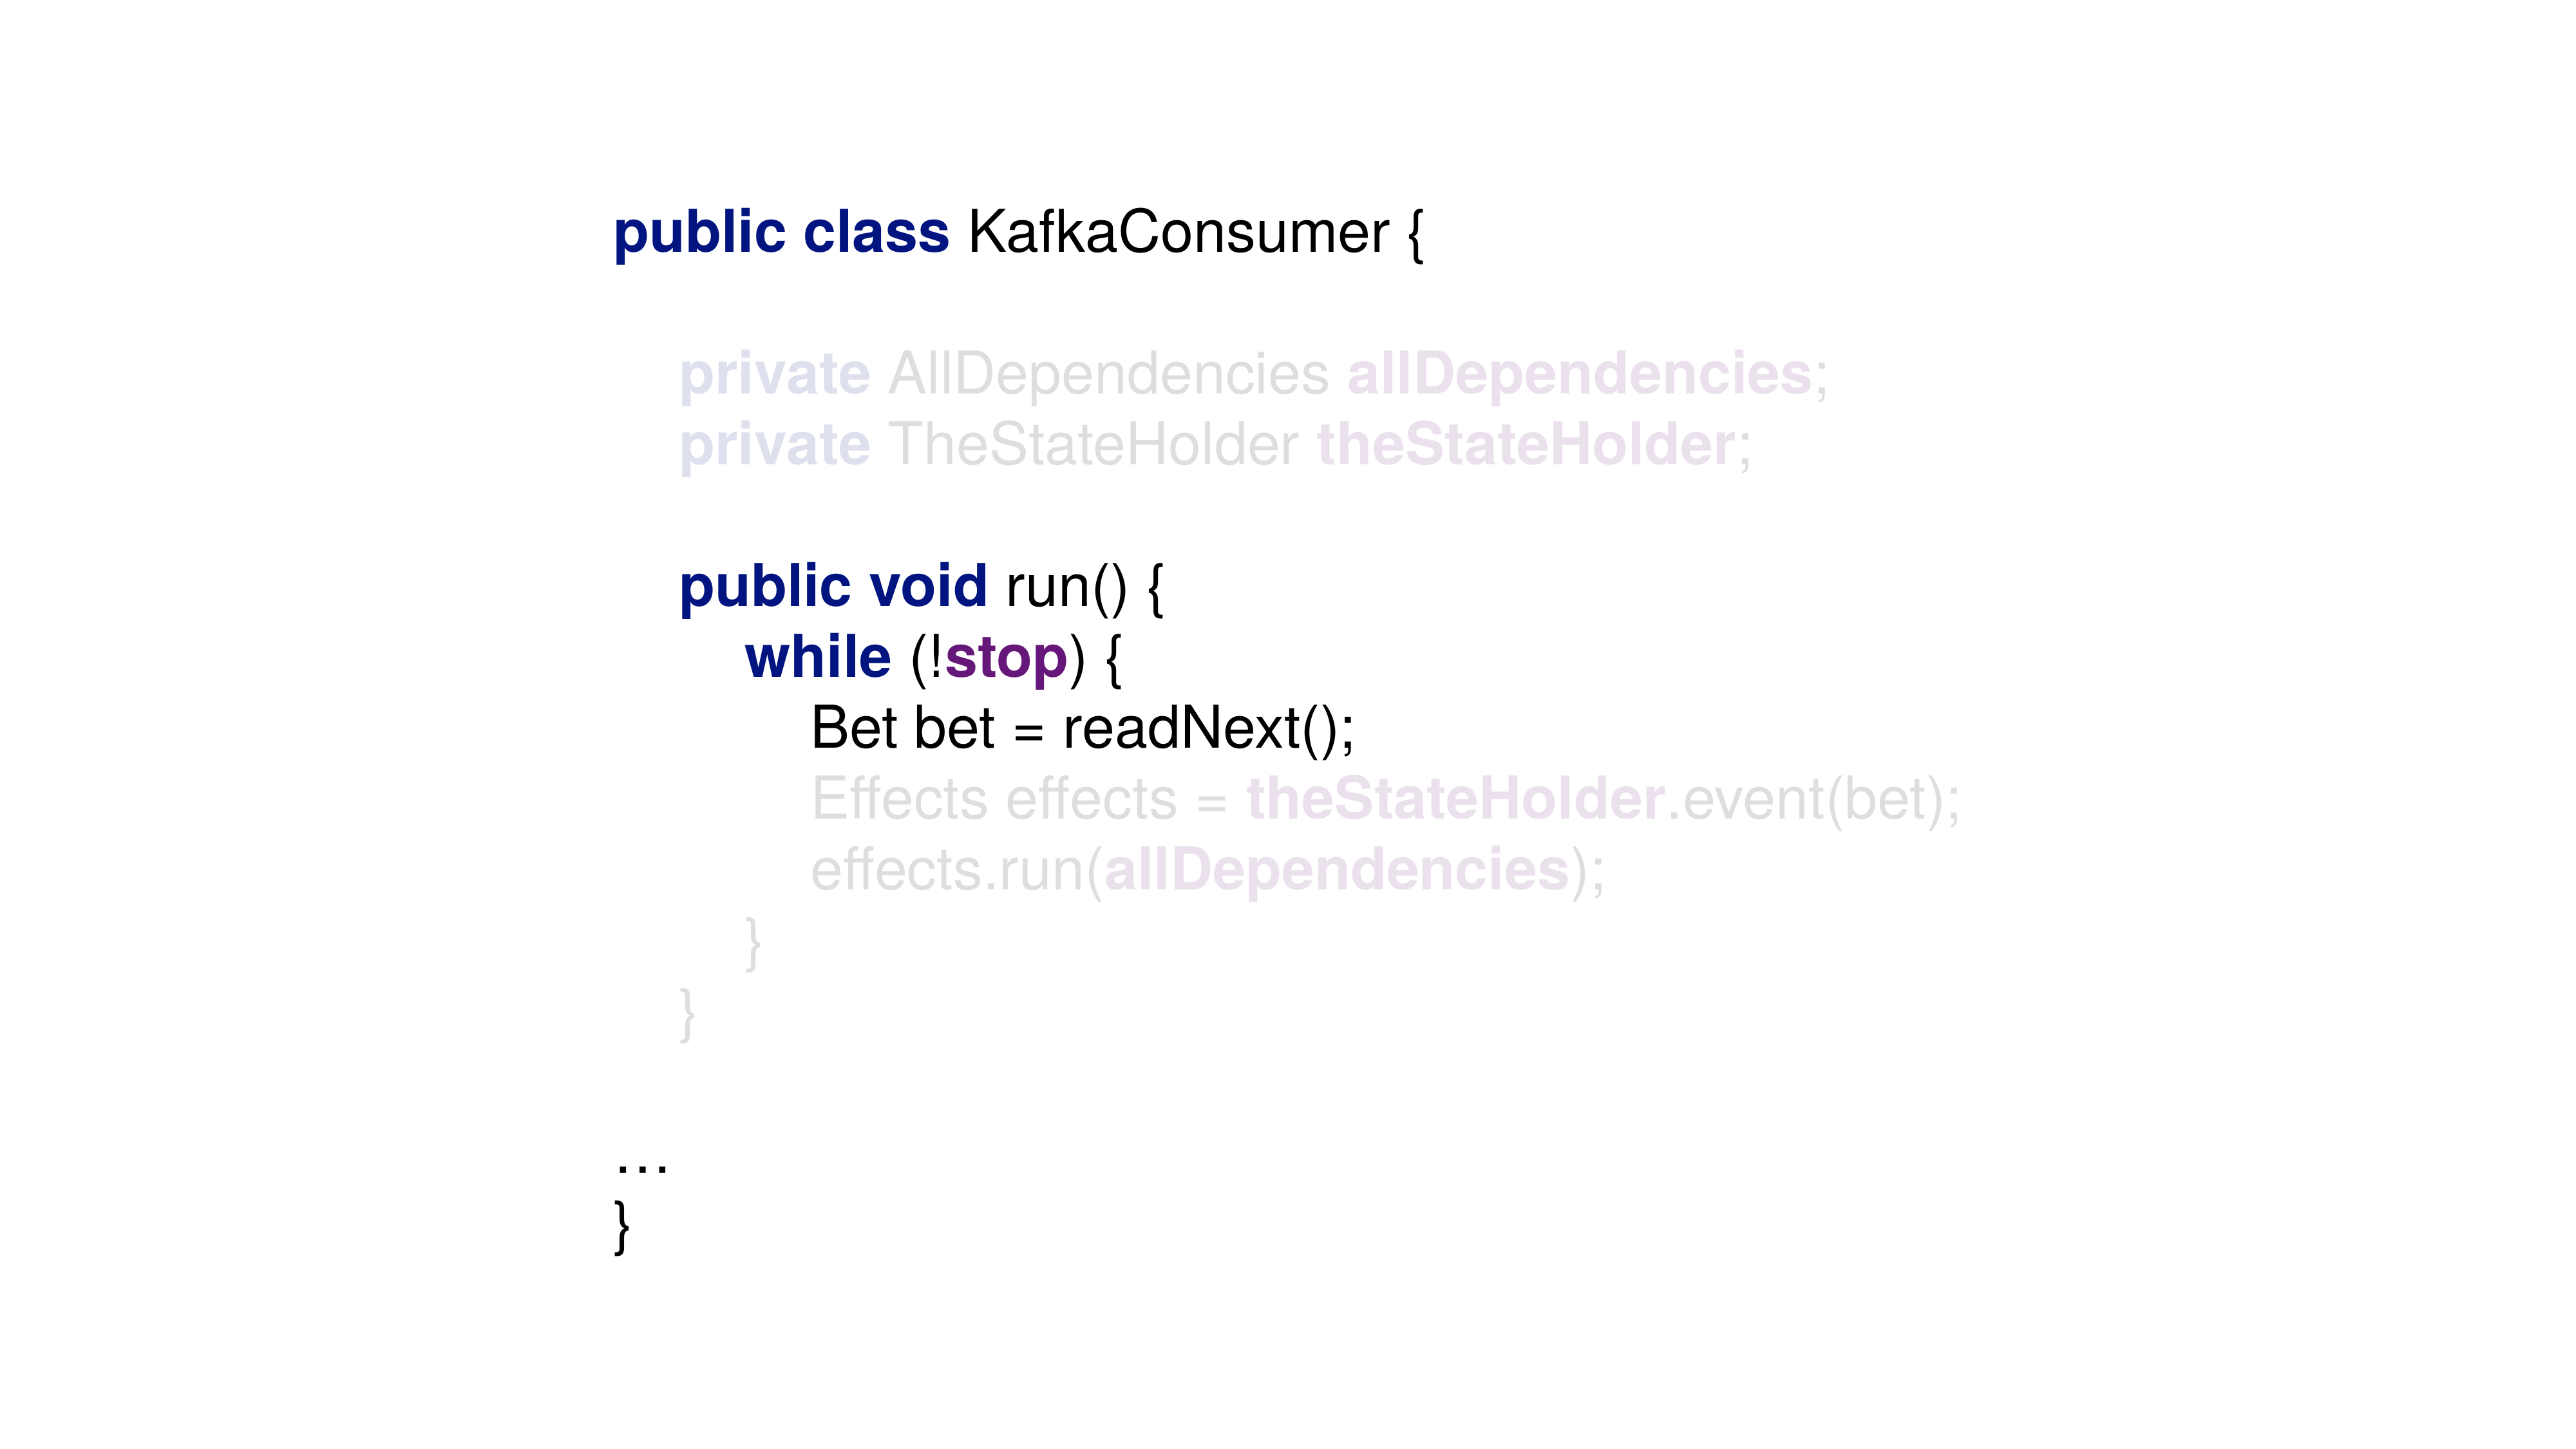

public class KafkaConsumer {

    private AllDependencies allDependencies;
    private TheStateHolder theStateHolder;

    public void run() {
        while (!stop) {
            Bet bet = readNext();
            Effects effects = theStateHolder.event(bet);
            effects.run(allDependencies);
        }
    }

…
}